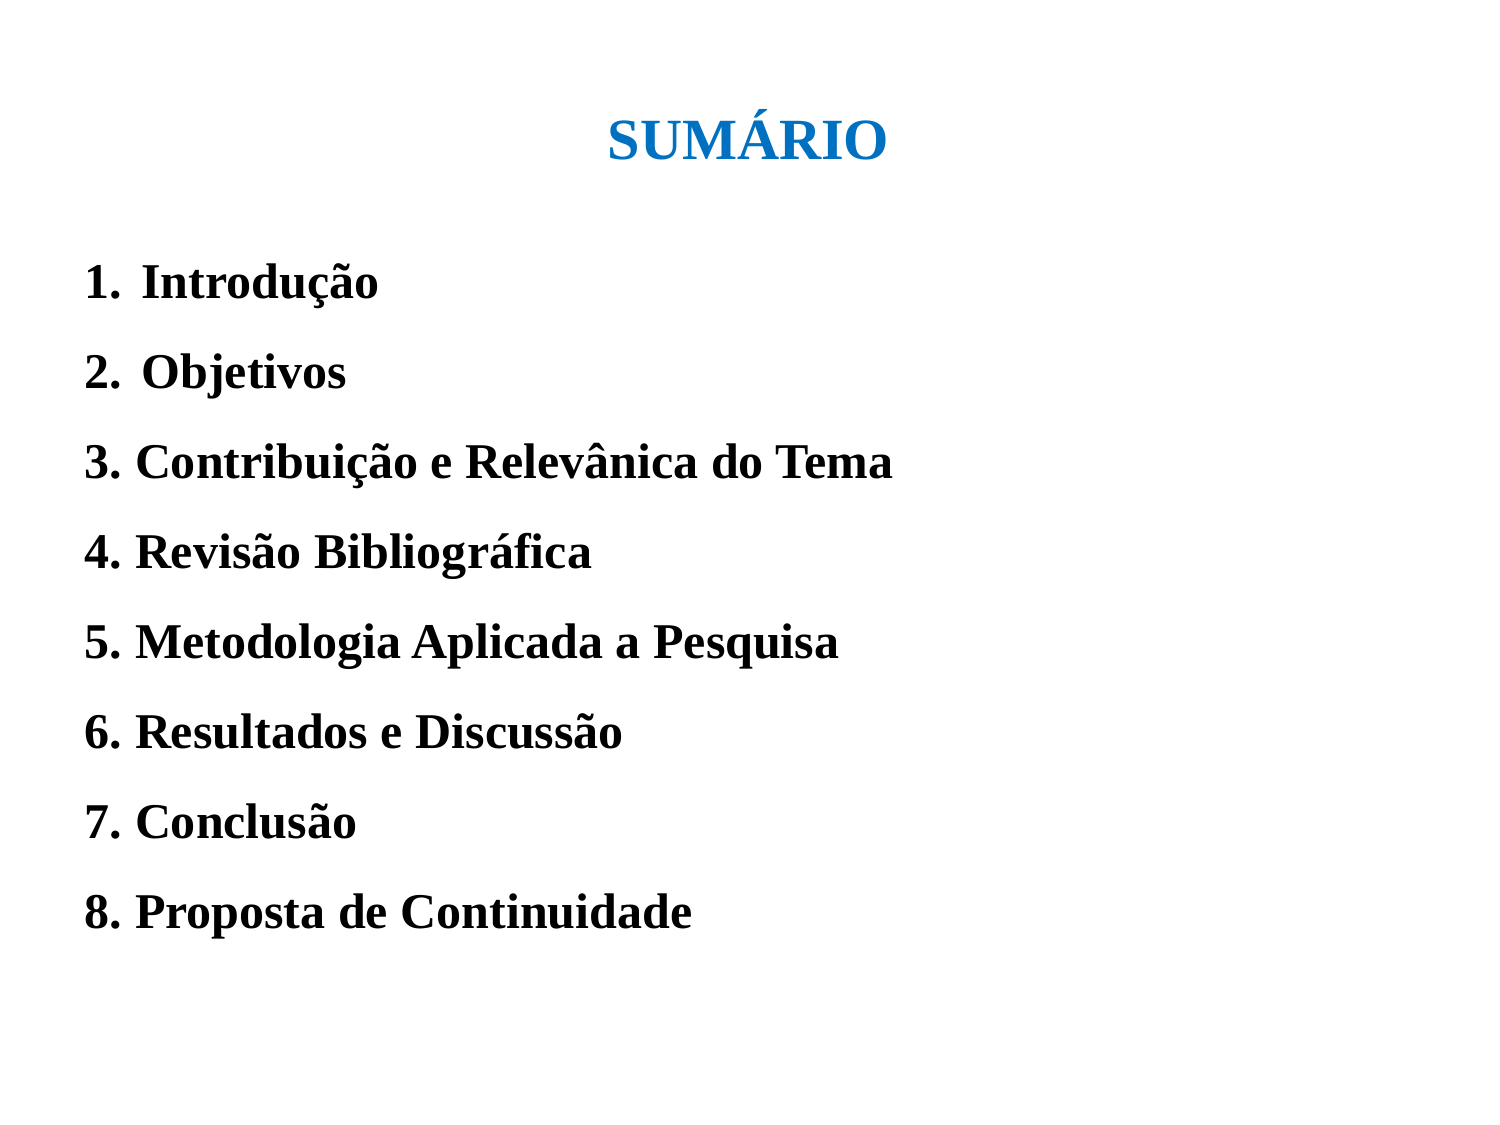

SUMÁRIO
Introdução
Objetivos
3. Contribuição e Relevânica do Tema
4. Revisão Bibliográfica
5. Metodologia Aplicada a Pesquisa
6. Resultados e Discussão
7. Conclusão
8. Proposta de Continuidade